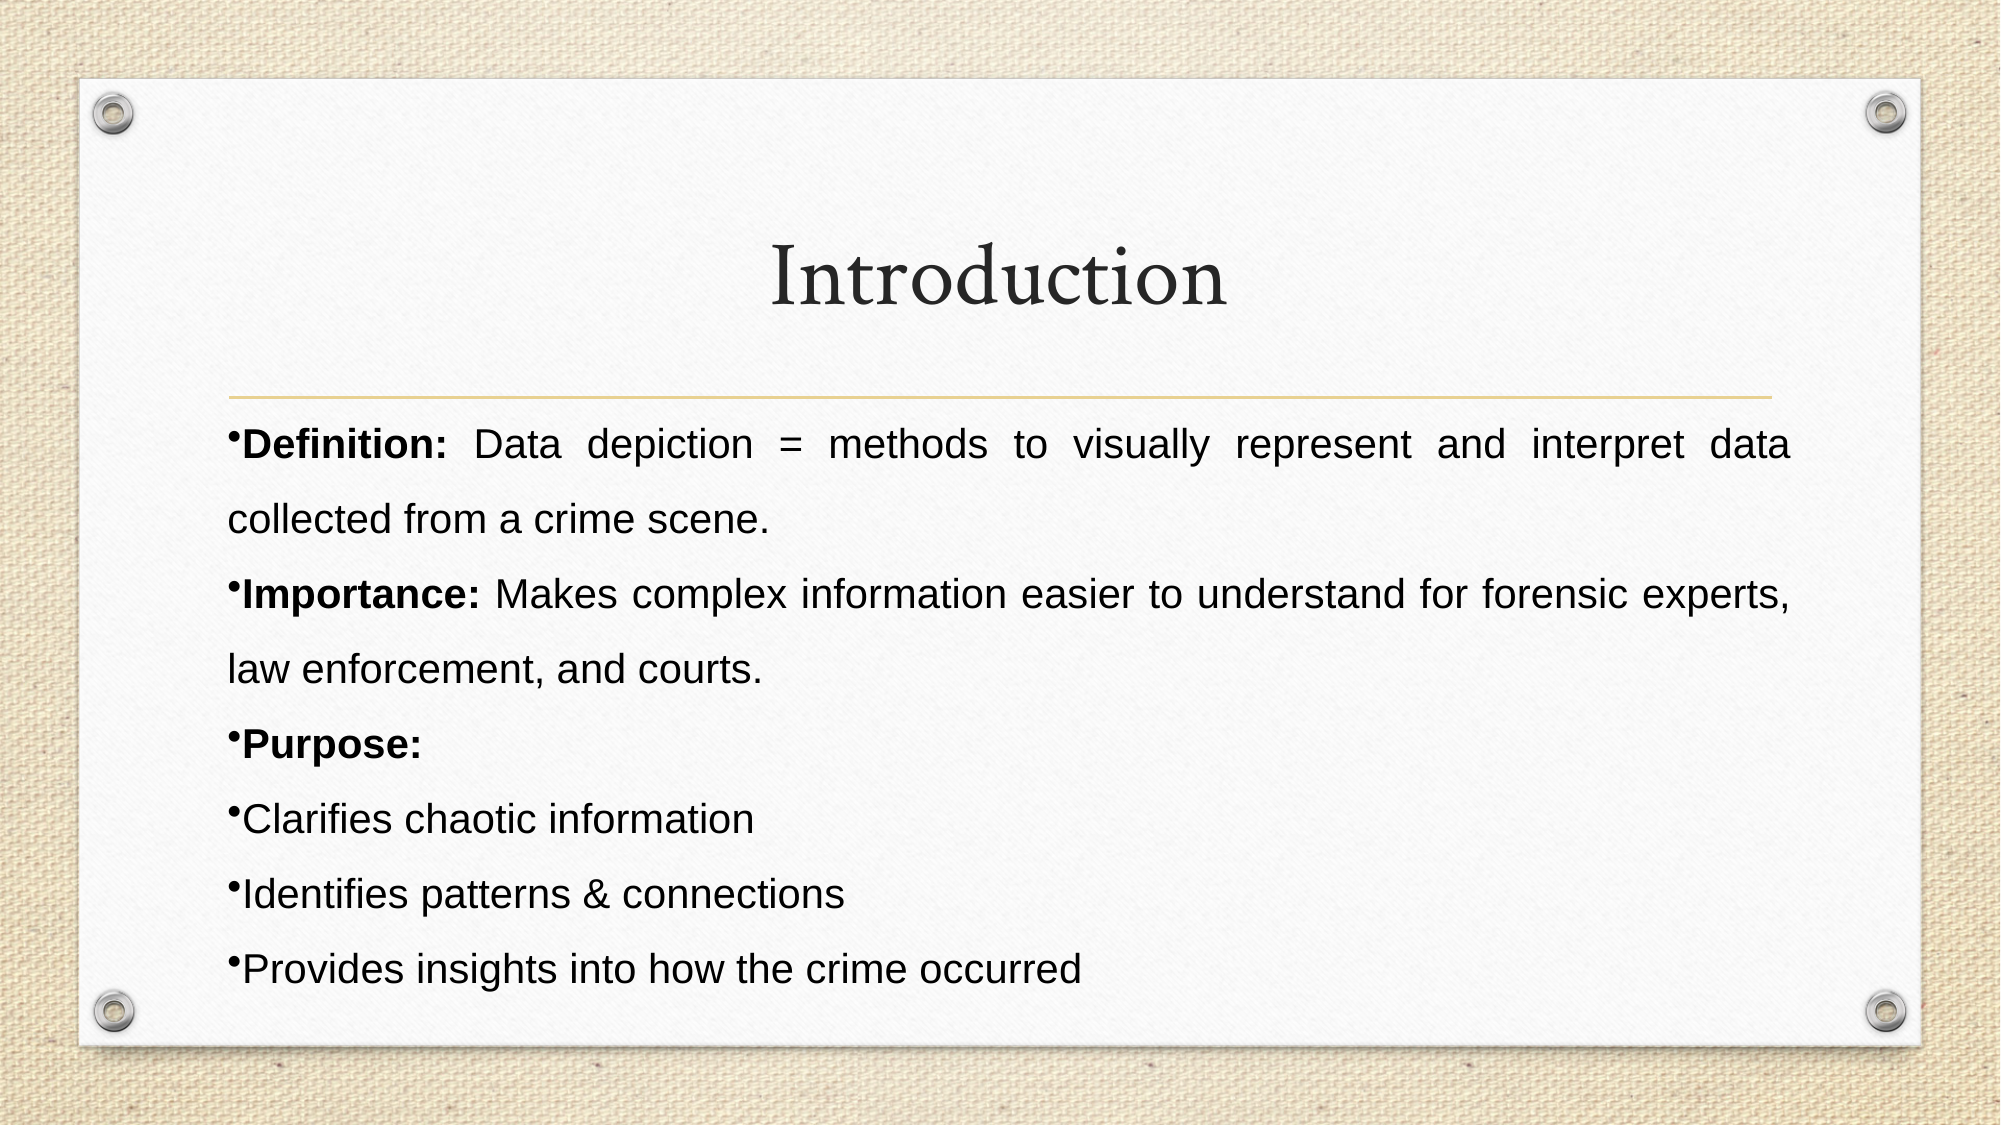

# Introduction
Definition: Data depiction = methods to visually represent and interpret data collected from a crime scene.
Importance: Makes complex information easier to understand for forensic experts, law enforcement, and courts.
Purpose:
Clarifies chaotic information
Identifies patterns & connections
Provides insights into how the crime occurred